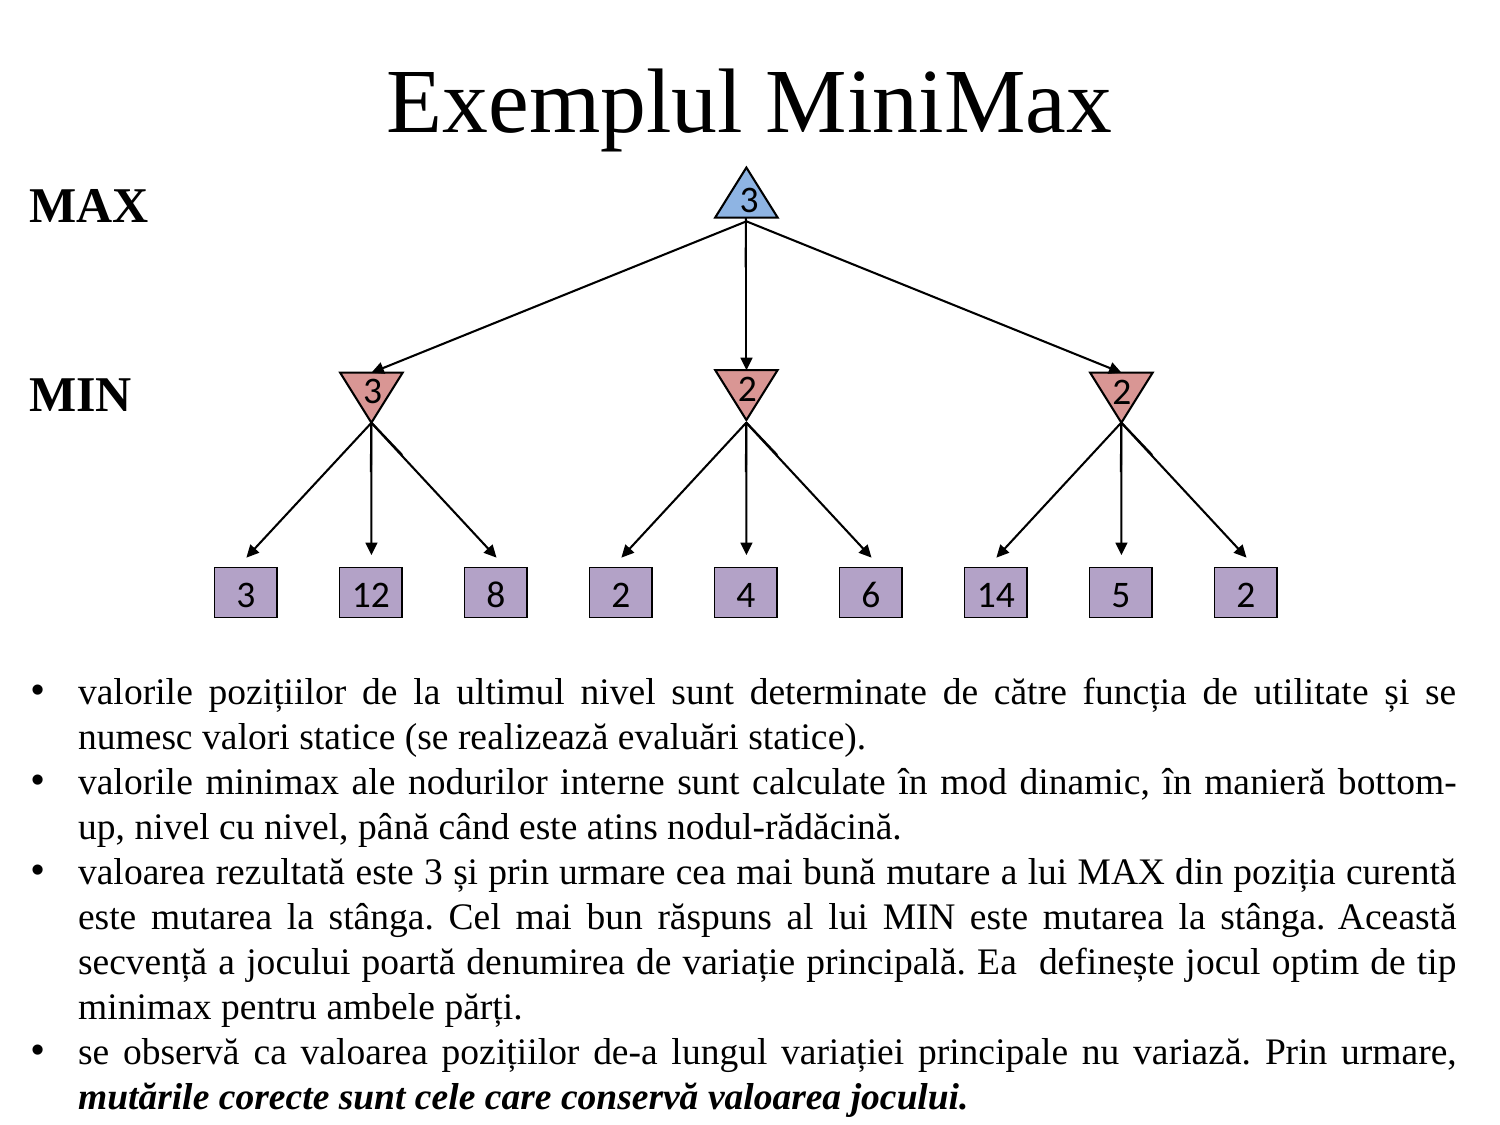

# Exemplul MiniMax
MAX

3

MIN
2
3
2
2
14
12
8
4
6
5
2
3
valorile pozițiilor de la ultimul nivel sunt determinate de către funcția de utilitate și se numesc valori statice (se realizează evaluări statice).
valorile minimax ale nodurilor interne sunt calculate în mod dinamic, în manieră bottom-up, nivel cu nivel, până când este atins nodul-rădăcină.
valoarea rezultată este 3 și prin urmare cea mai bună mutare a lui MAX din poziția curentă este mutarea la stânga. Cel mai bun răspuns al lui MIN este mutarea la stânga. Această secvență a jocului poartă denumirea de variație principală. Ea  definește jocul optim de tip minimax pentru ambele părți.
se observă ca valoarea pozițiilor de-a lungul variației principale nu variază. Prin urmare, mutările corecte sunt cele care conservă valoarea jocului.